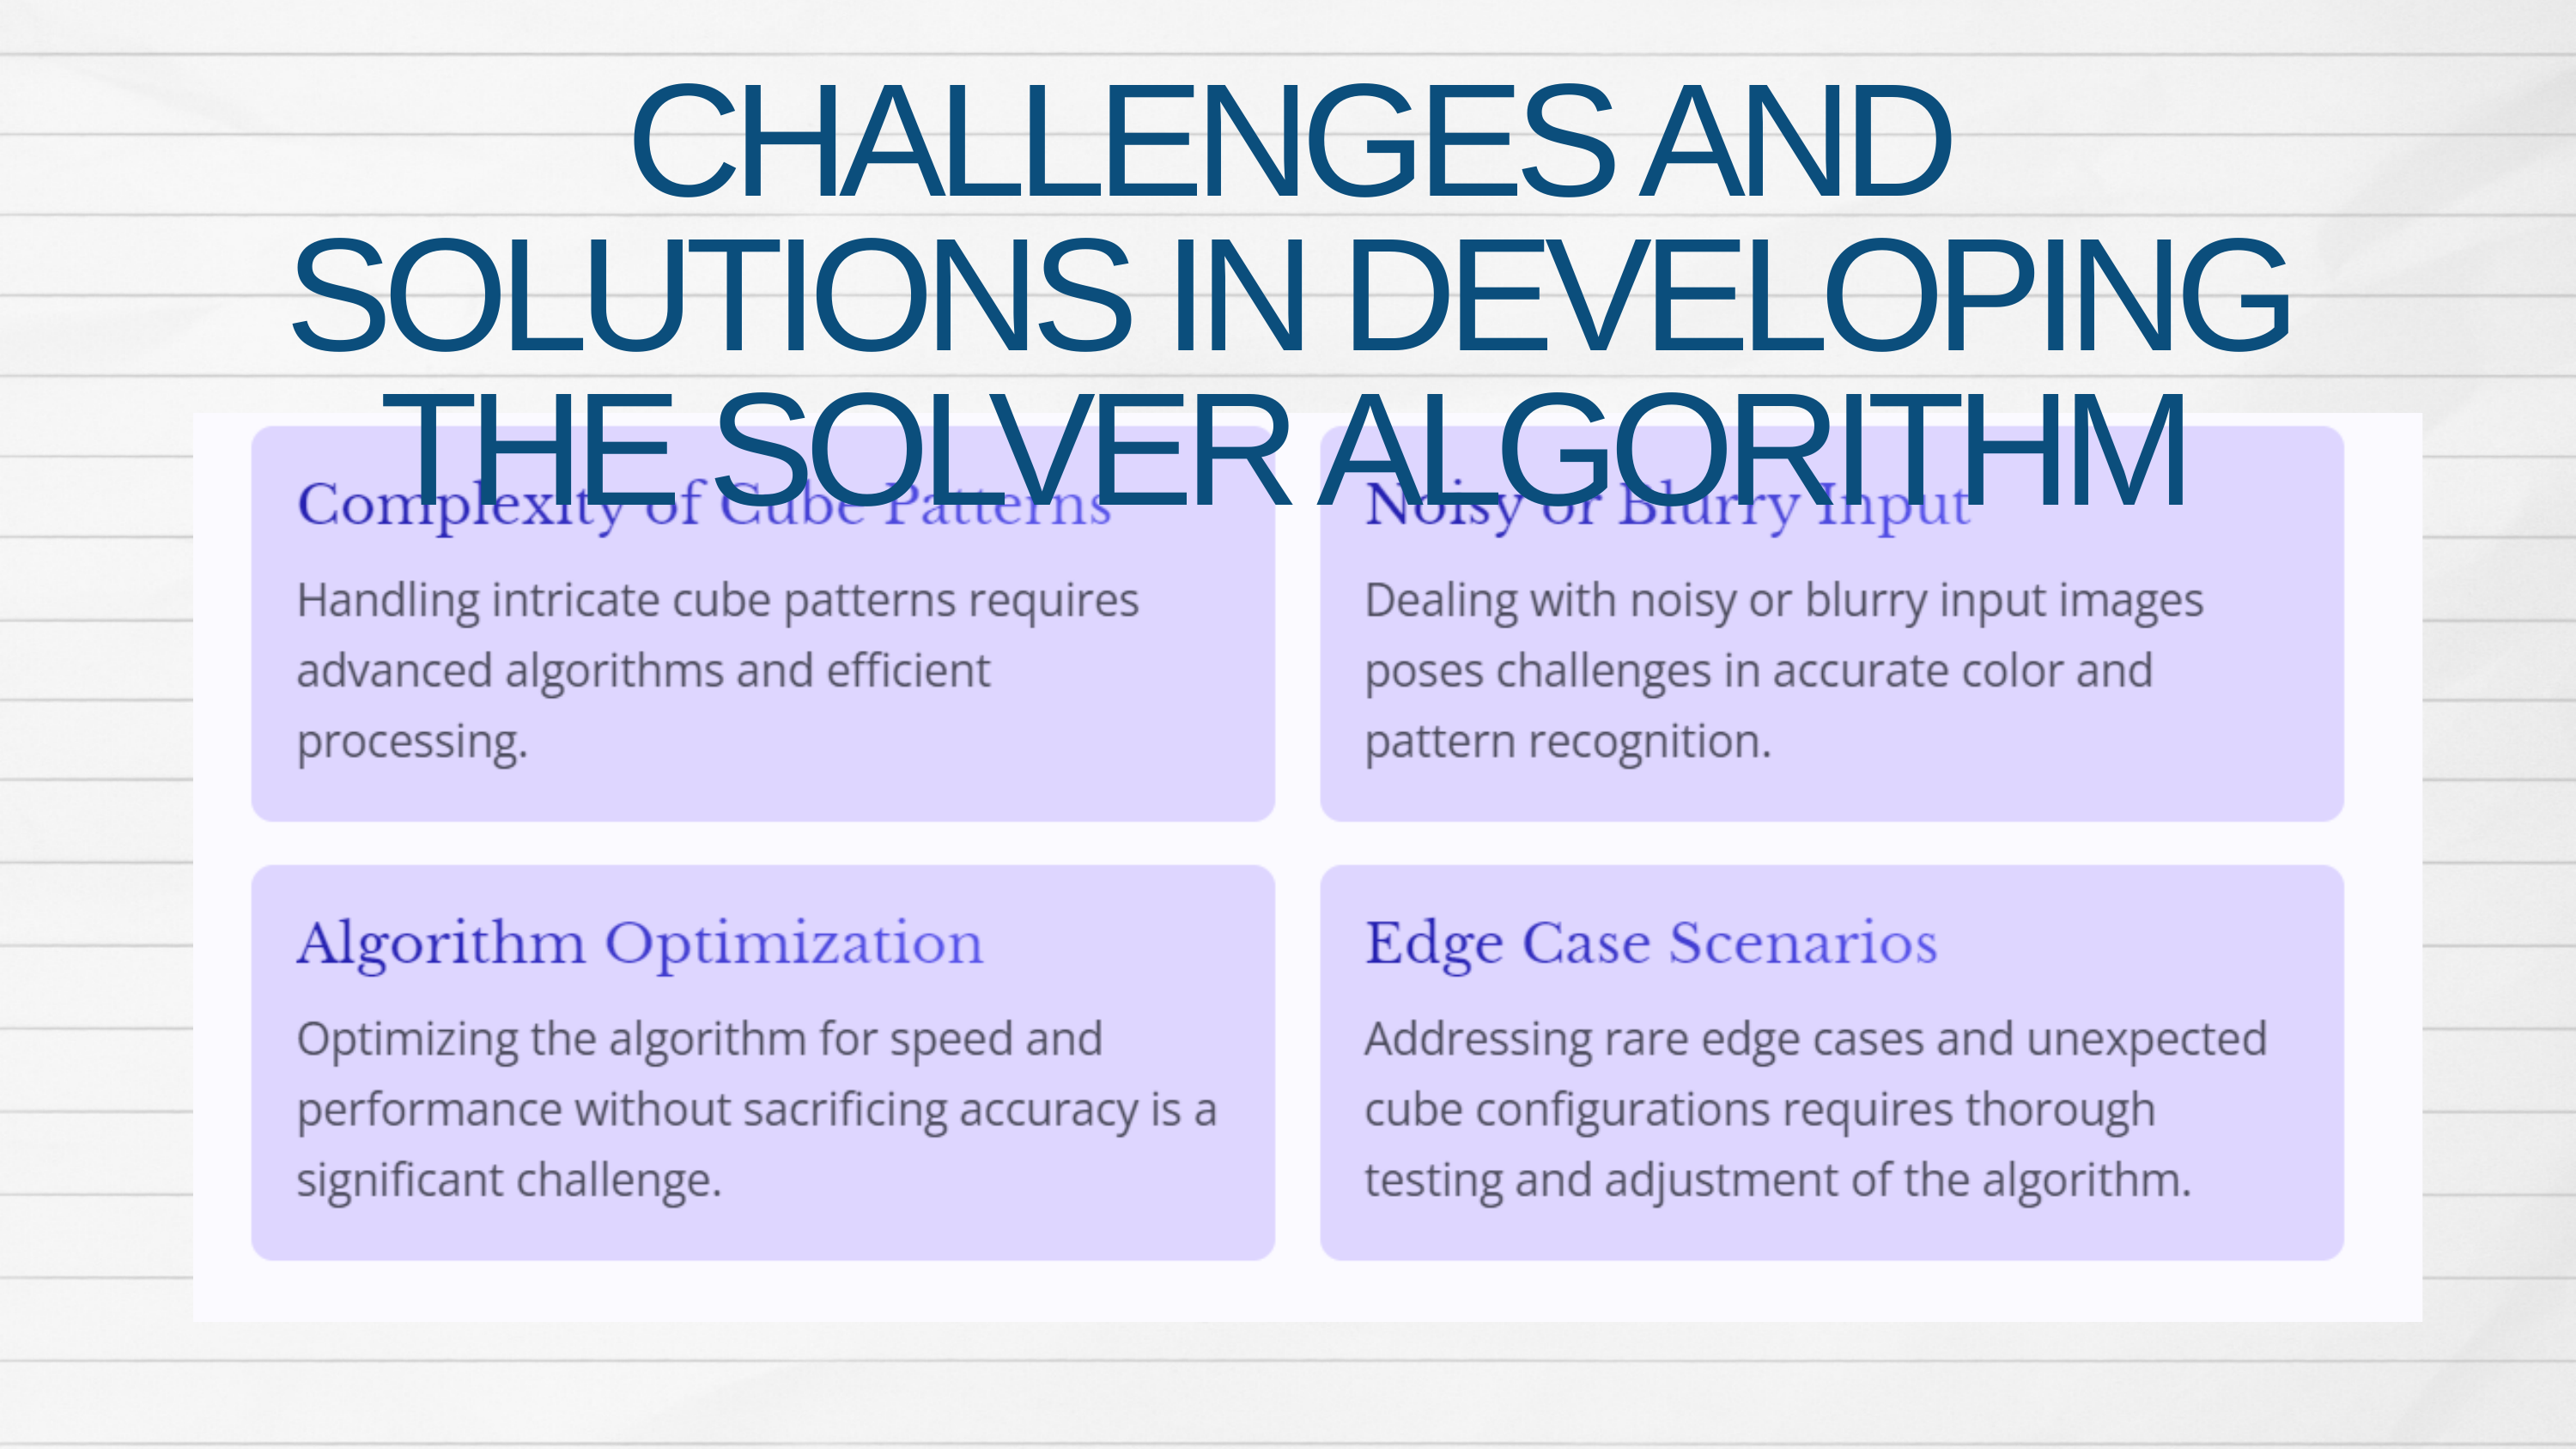

CHALLENGES AND SOLUTIONS IN DEVELOPING THE SOLVER ALGORITHM